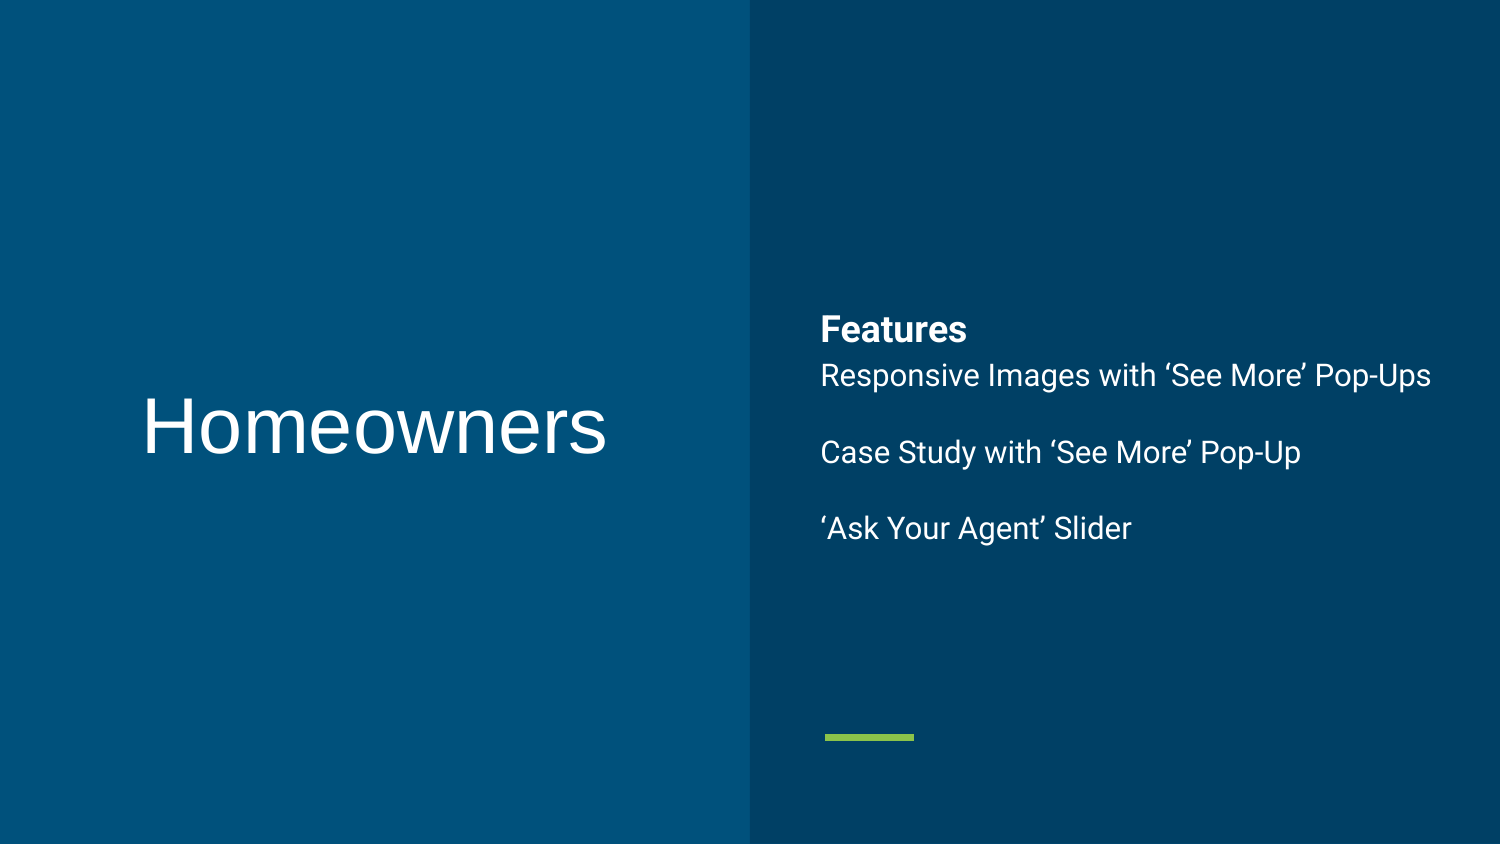

Features
Responsive Images with ‘See More’ Pop-Ups
Case Study with ‘See More’ Pop-Up
‘Ask Your Agent’ Slider
# Homeowners